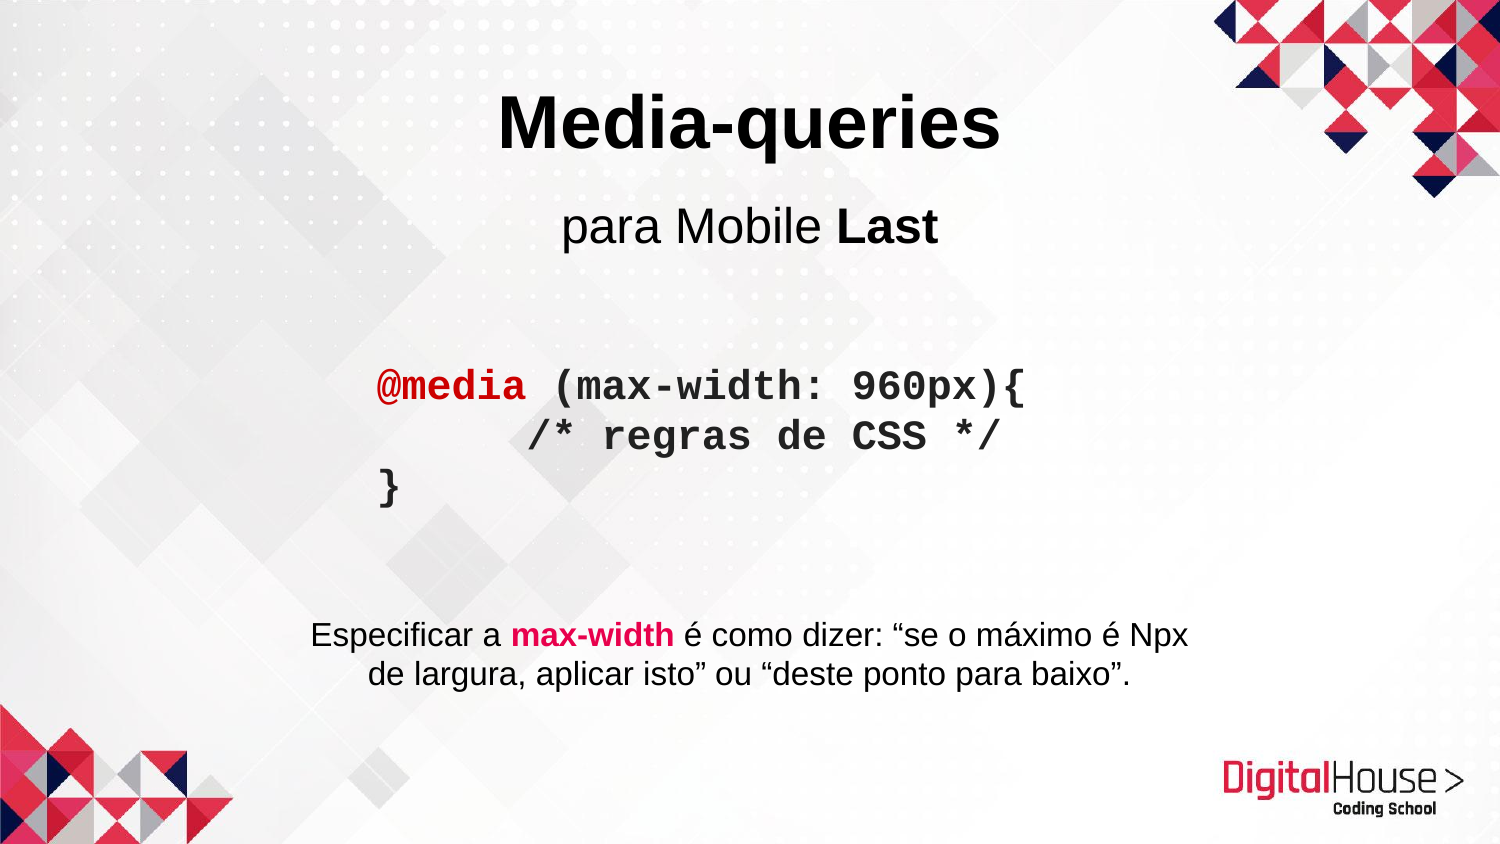

Media-queries
para Mobile Last
@media (max-width: 960px){
	/* regras de CSS */
}

Especificar a max-width é como dizer: “se o máximo é Npx de largura, aplicar isto” ou “deste ponto para baixo”.